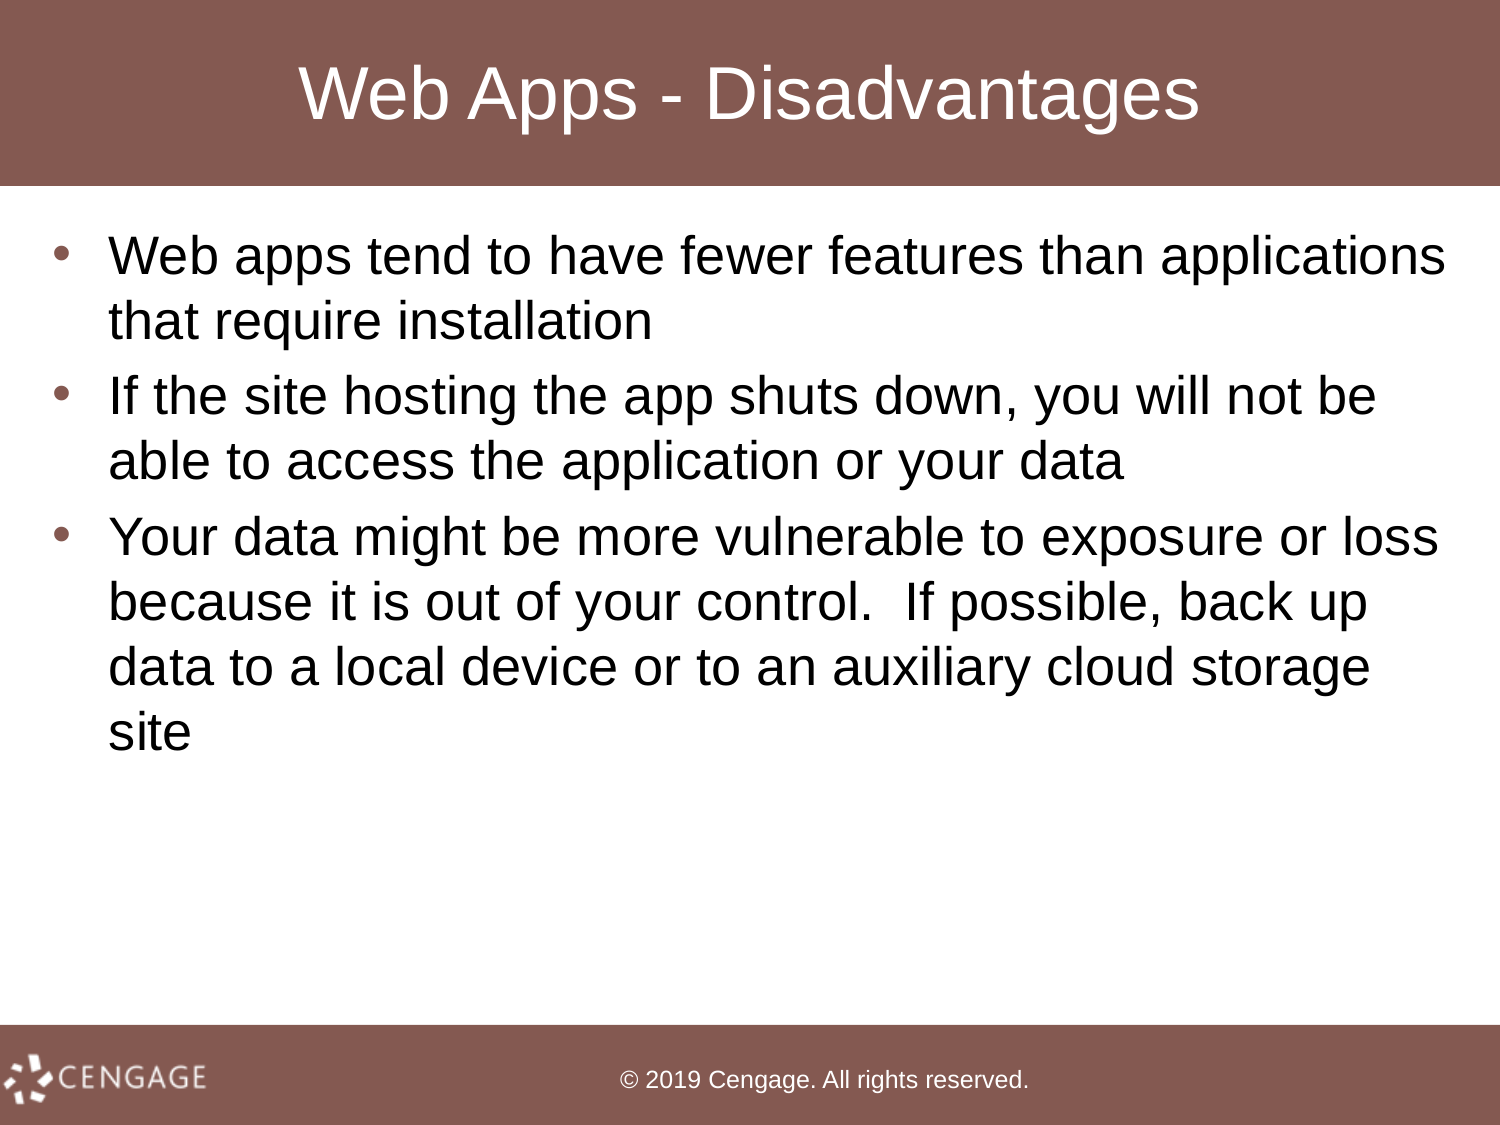

# Web Apps - Disadvantages
Web apps tend to have fewer features than applications that require installation
If the site hosting the app shuts down, you will not be able to access the application or your data
Your data might be more vulnerable to exposure or loss because it is out of your control.  If possible, back up data to a local device or to an auxiliary cloud storage site